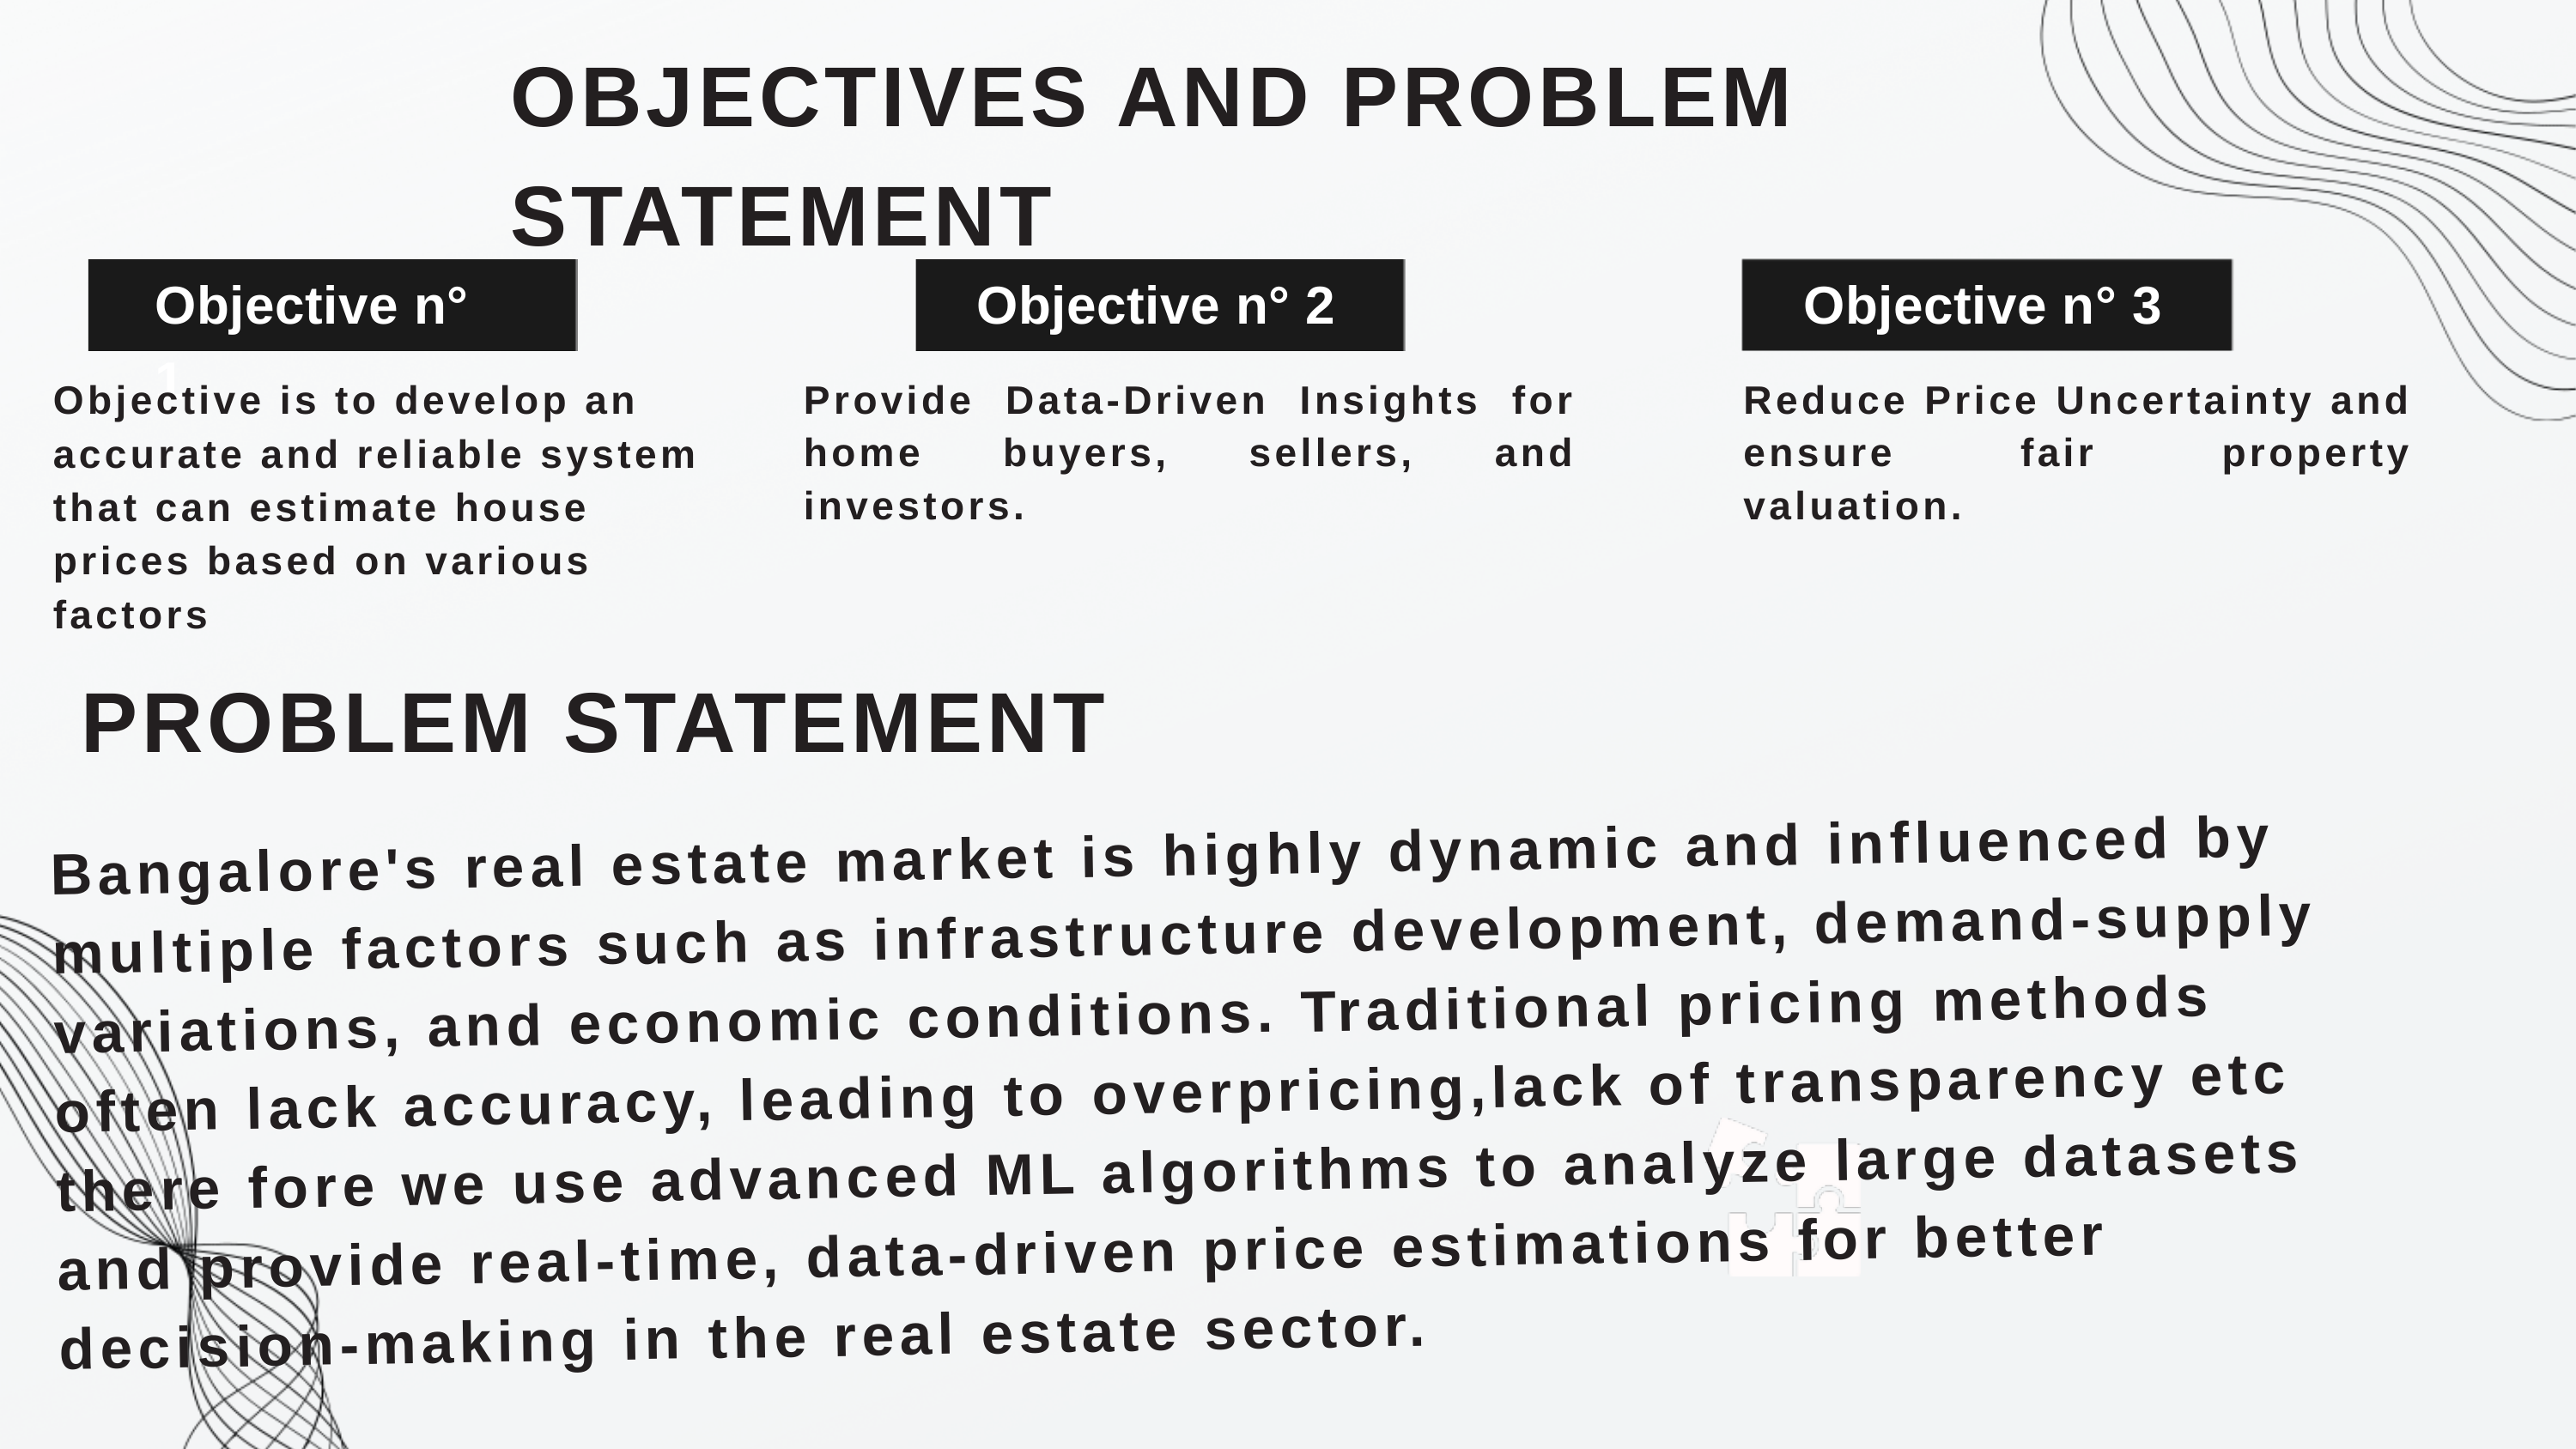

OBJECTIVES AND PROBLEM STATEMENT

Objective n° 1
Objective n° 2
Objective n° 3
Objective is to develop an accurate and reliable system that can estimate house prices based on various factors
Provide Data-Driven Insights for home buyers, sellers, and investors.
Reduce Price Uncertainty and ensure fair property valuation.
 PROBLEM STATEMENT
Bangalore's real estate market is highly dynamic and influenced by multiple factors such as infrastructure development, demand-supply variations, and economic conditions. Traditional pricing methods often lack accuracy, leading to overpricing,lack of transparency etc there fore we use advanced ML algorithms to analyze large datasets and provide real-time, data-driven price estimations for better decision-making in the real estate sector.